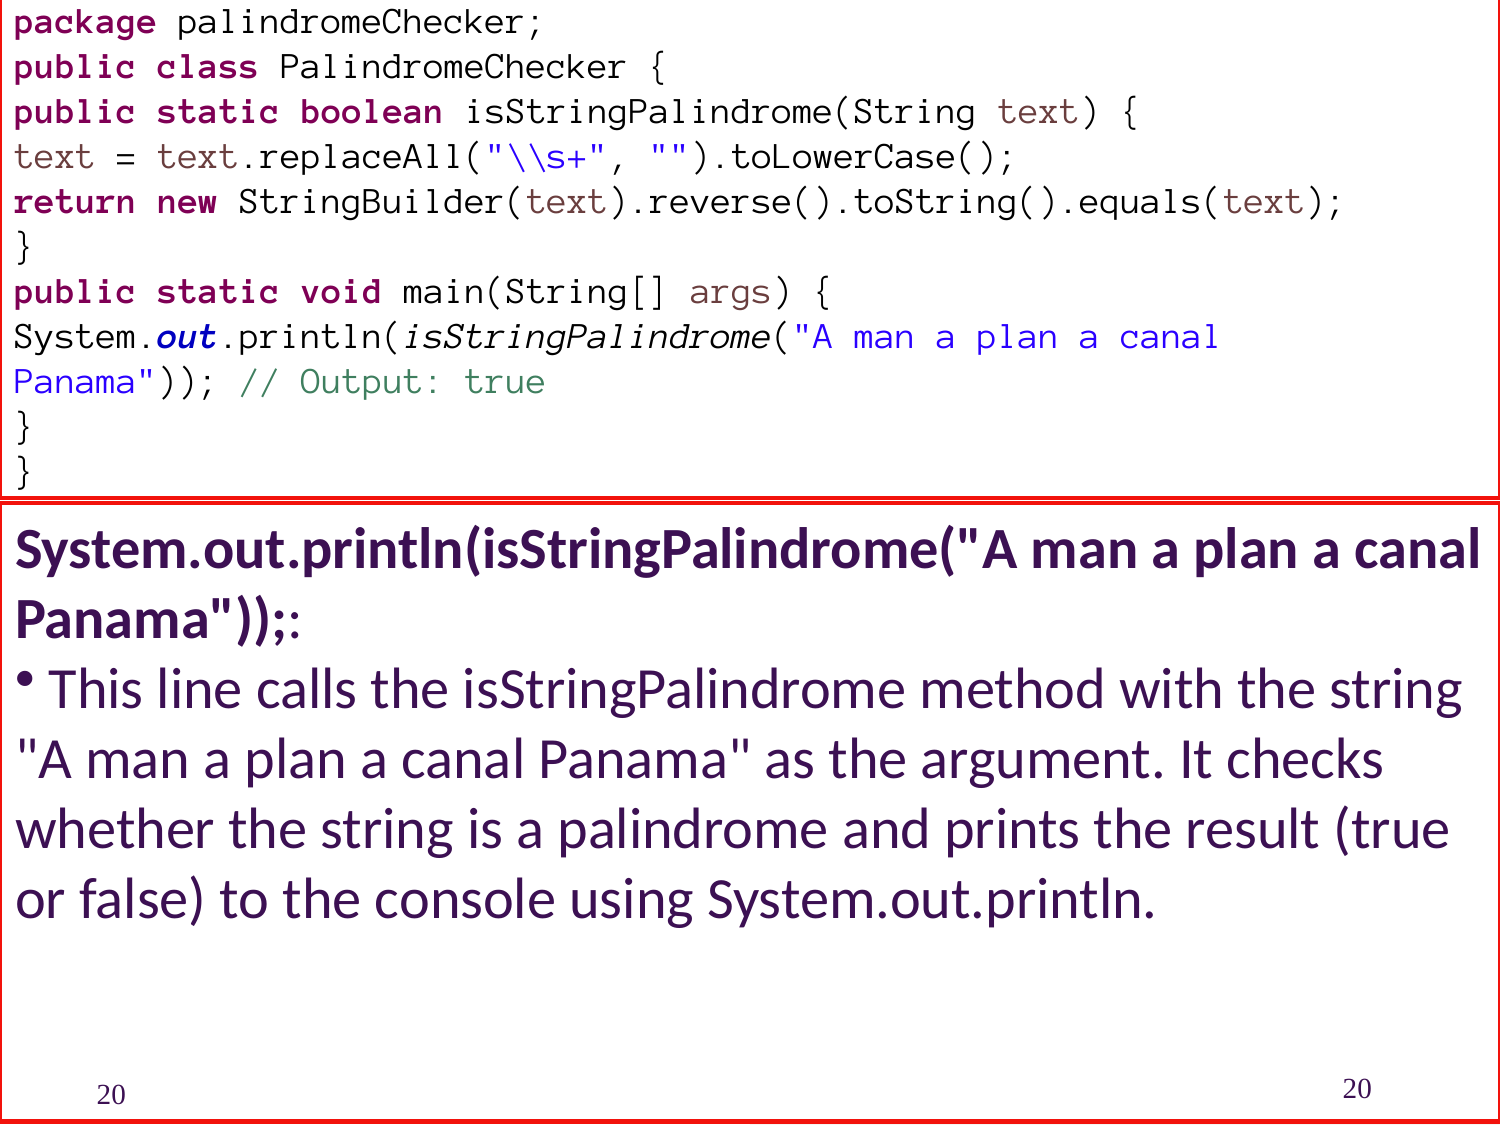

package palindromeChecker;
public class PalindromeChecker {
public static boolean isStringPalindrome(String text) {
text = text.replaceAll("\\s+", "").toLowerCase();
return new StringBuilder(text).reverse().toString().equals(text);
}
public static void main(String[] args) {
System.out.println(isStringPalindrome("A man a plan a canal Panama")); // Output: true
}
}
System.out.println(isStringPalindrome("A man a plan a canal Panama"));:
 This line calls the isStringPalindrome method with the string "A man a plan a canal Panama" as the argument. It checks whether the string is a palindrome and prints the result (true or false) to the console using System.out.println.
20
20